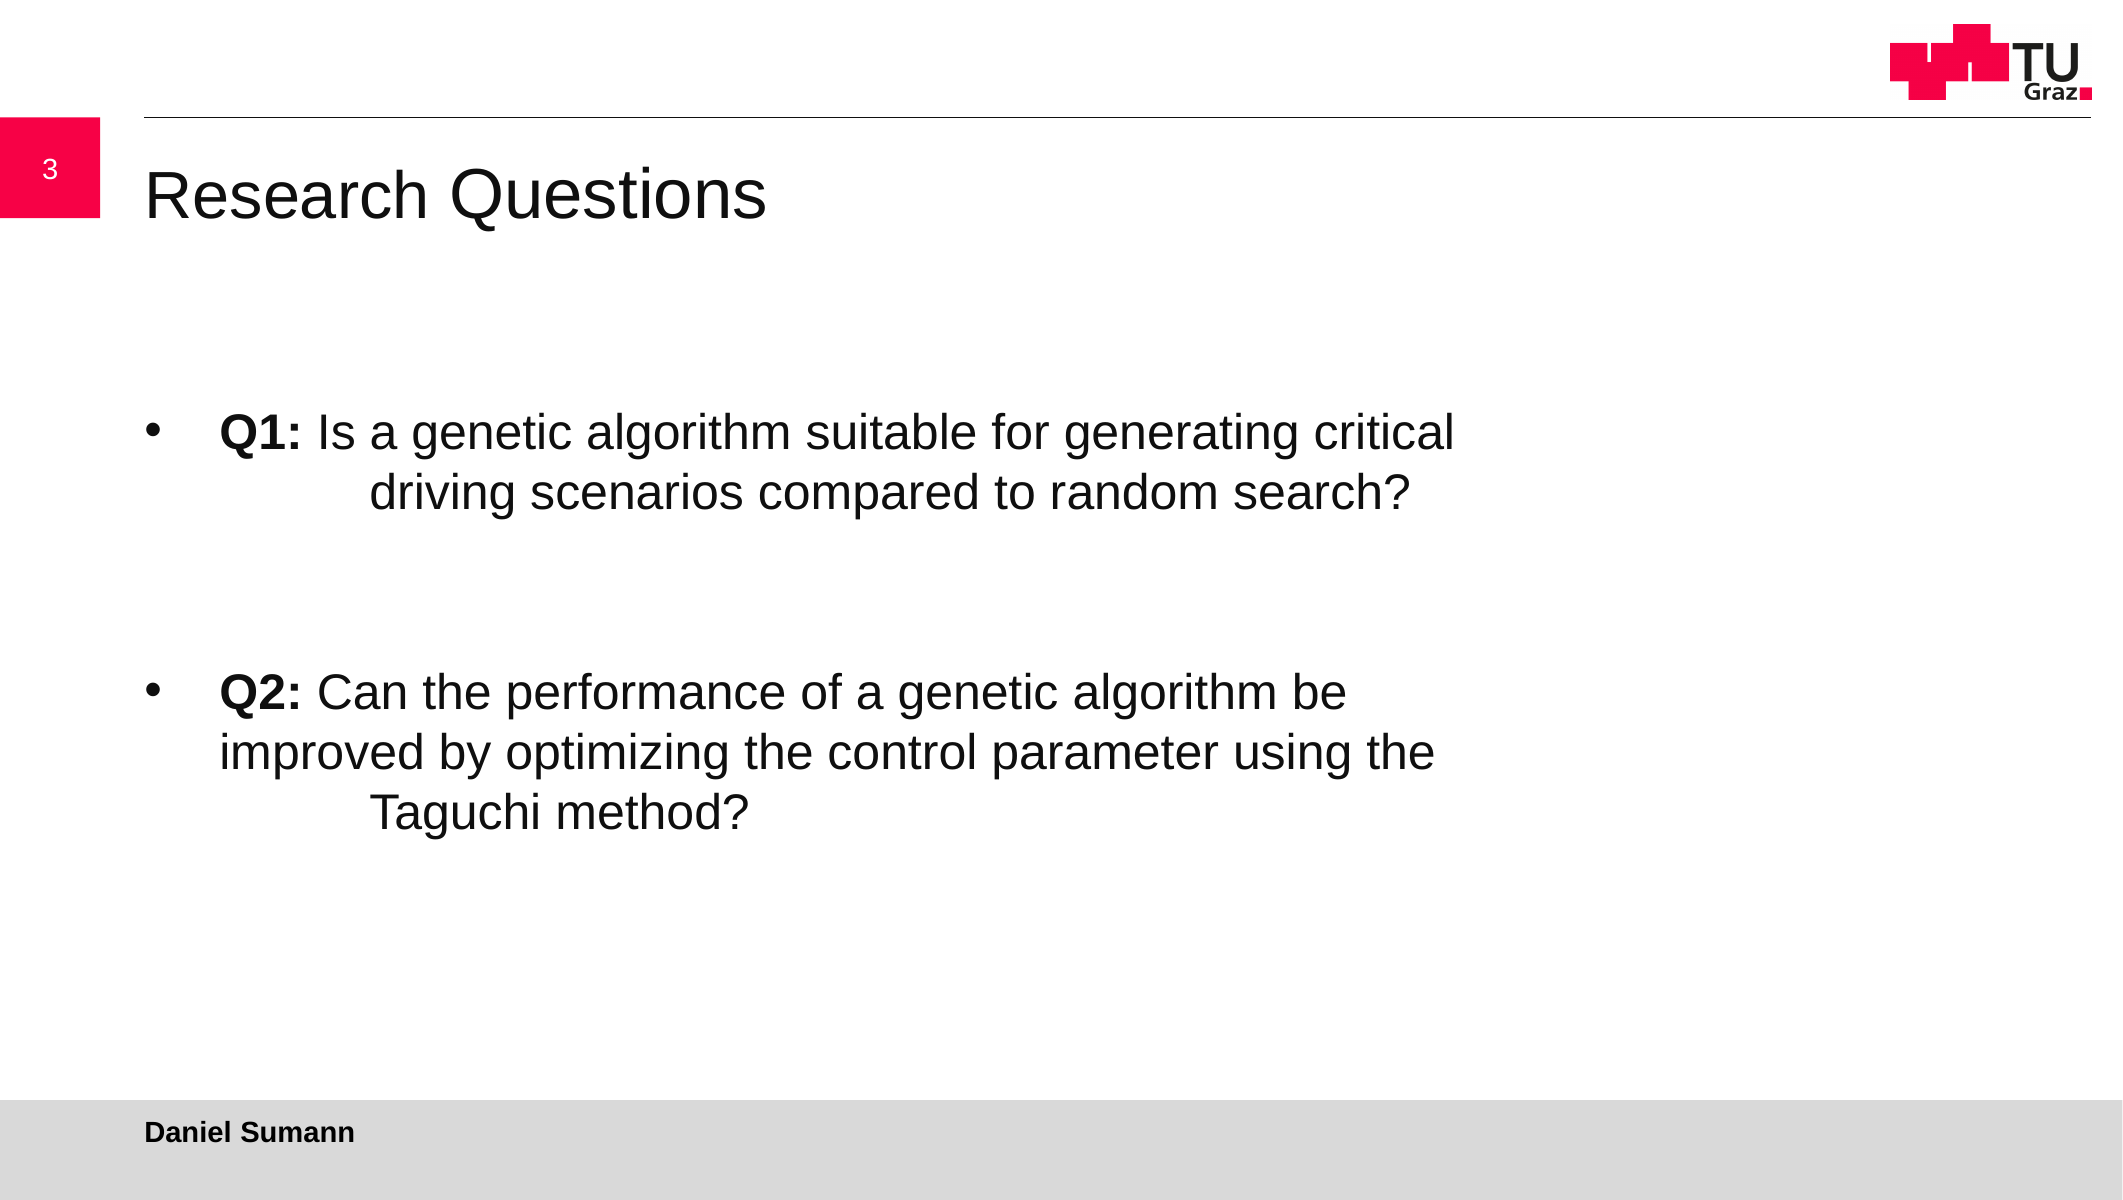

3
# Research Questions
Q1: Is a genetic algorithm suitable for generating critical 	driving scenarios compared to random search?

Q2: Can the performance of a genetic algorithm be 	improved by optimizing the control parameter using the 	Taguchi method?
Daniel Sumann